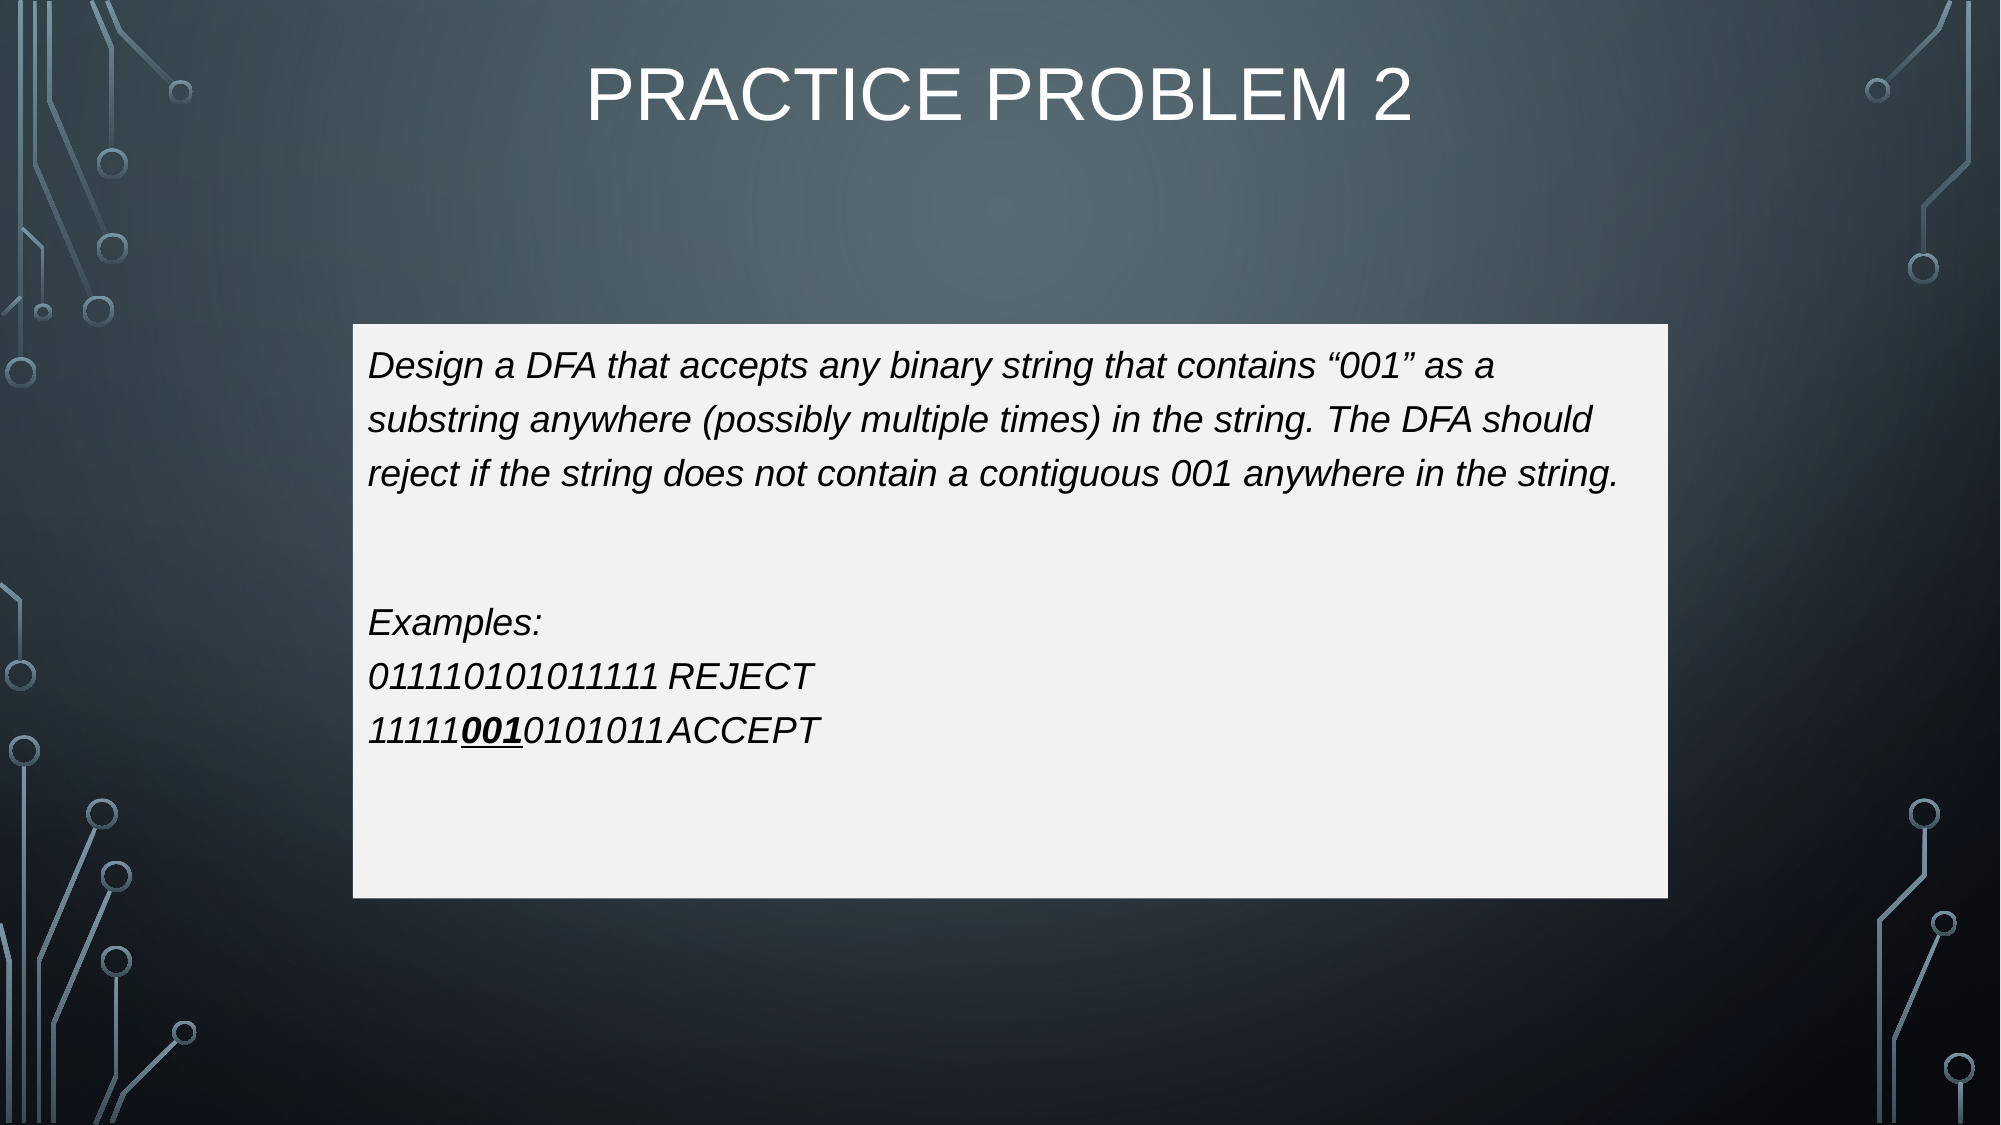

# Practice Problem 2
Design a DFA that accepts any binary string that contains “001” as a substring anywhere (possibly multiple times) in the string. The DFA should reject if the string does not contain a contiguous 001 anywhere in the string.

Examples:
011110101011111	REJECT
111110010101011	ACCEPT